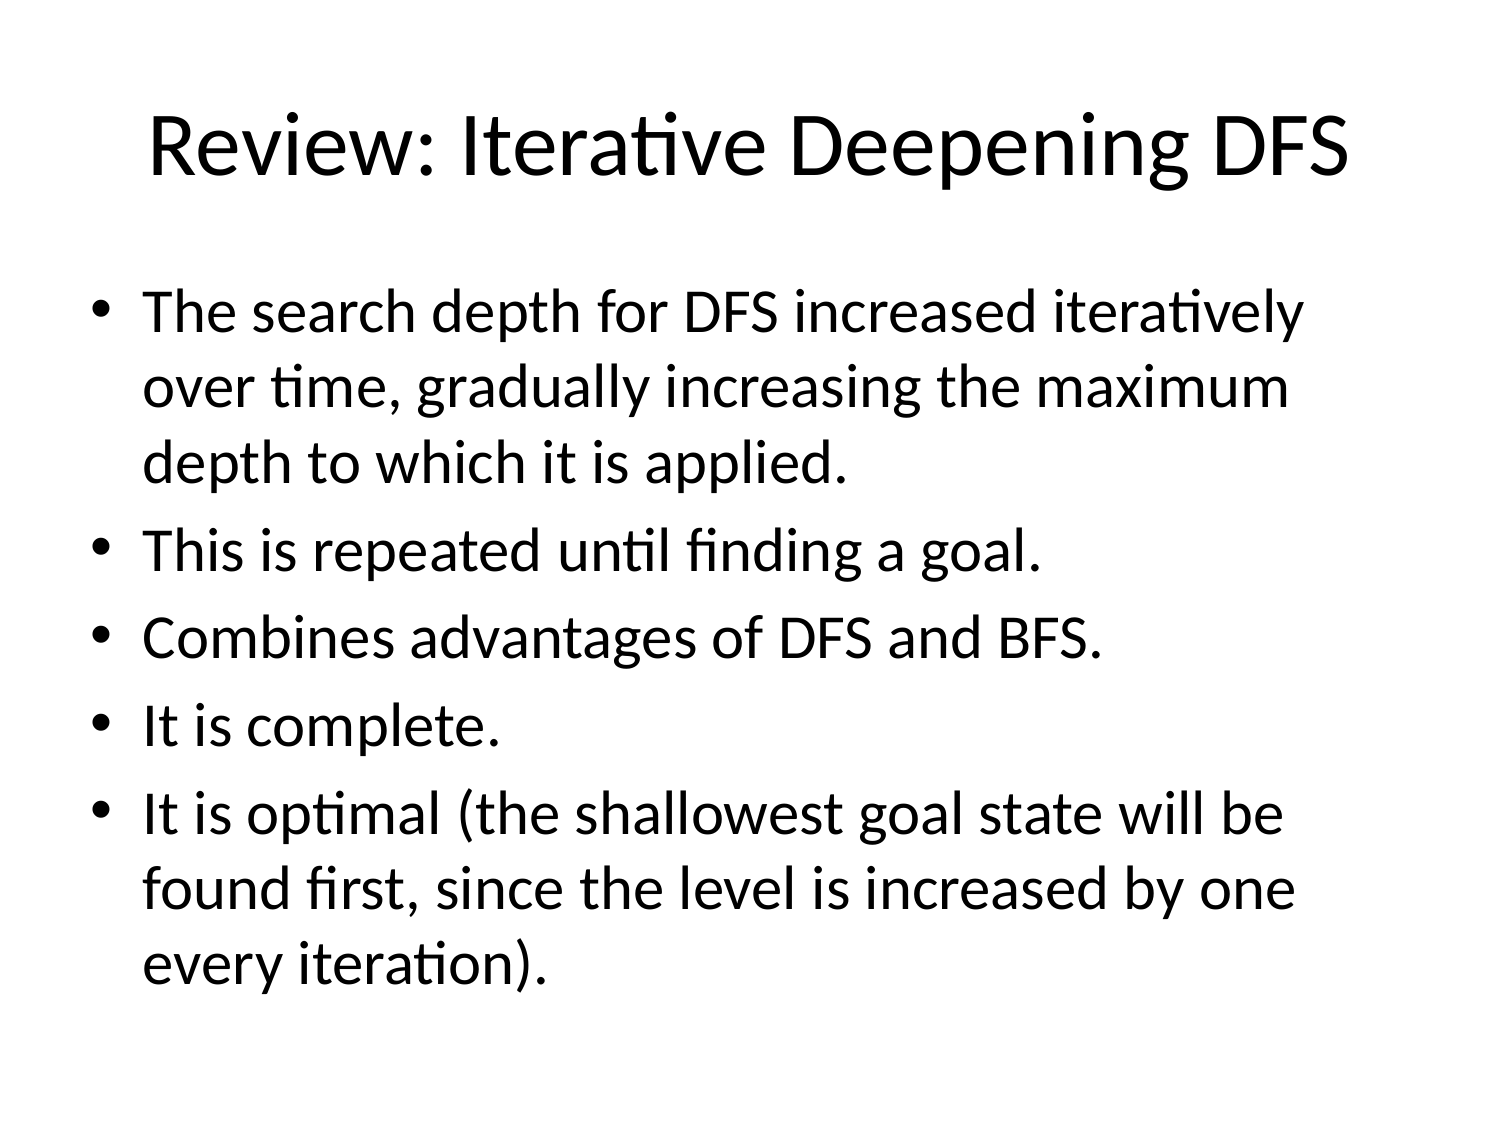

# Review: Iterative Deepening DFS
The search depth for DFS increased iteratively over time, gradually increasing the maximum depth to which it is applied.
This is repeated until finding a goal.
Combines advantages of DFS and BFS.
It is complete.
It is optimal (the shallowest goal state will be found first, since the level is increased by one every iteration).